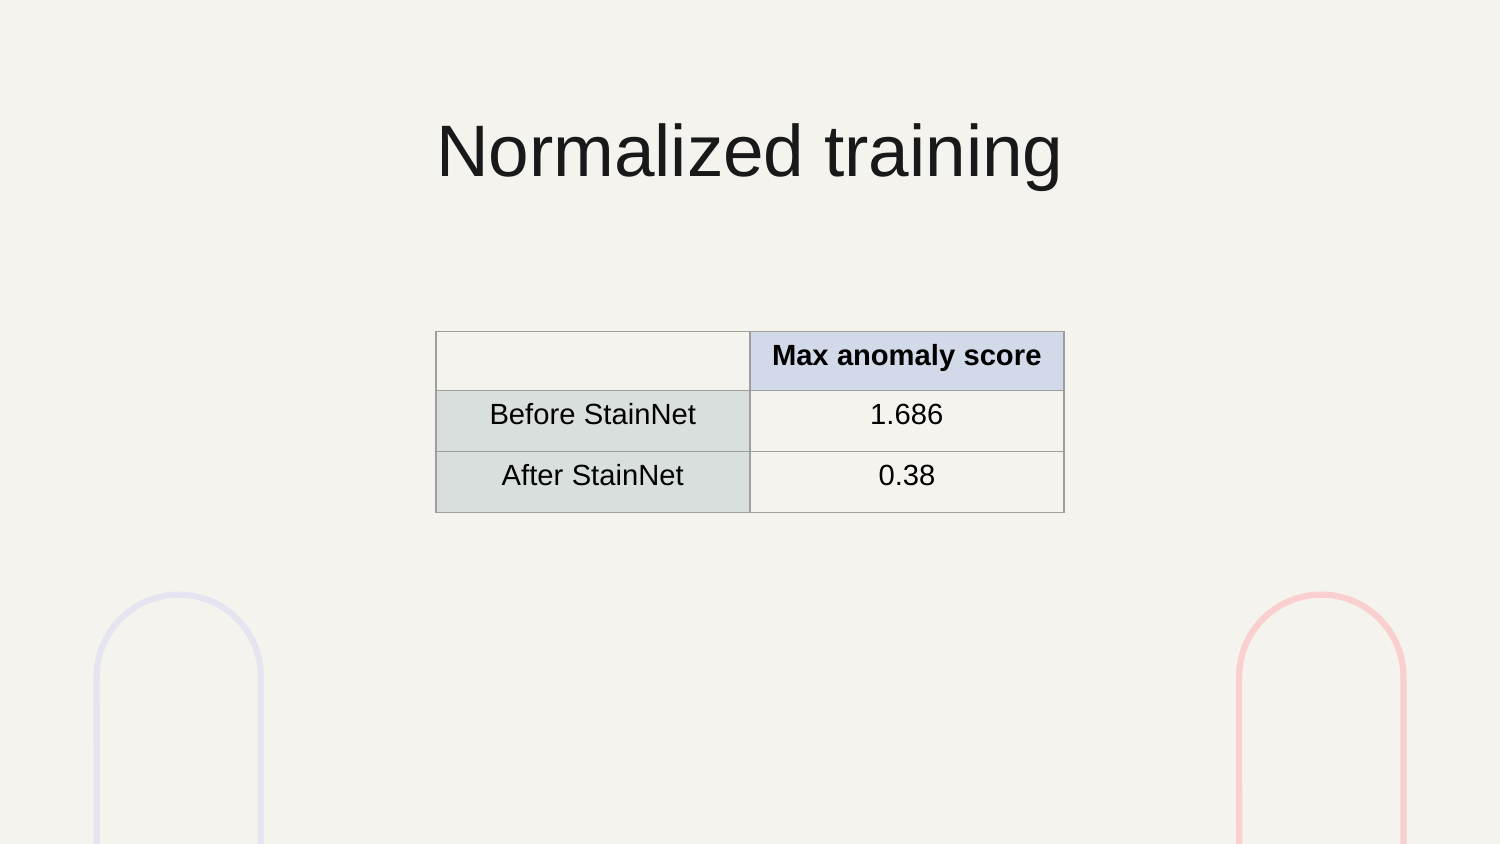

# Normalized training
|  | Max anomaly score |
| --- | --- |
| Before StainNet | 1.686 |
| After StainNet | 0.38 |